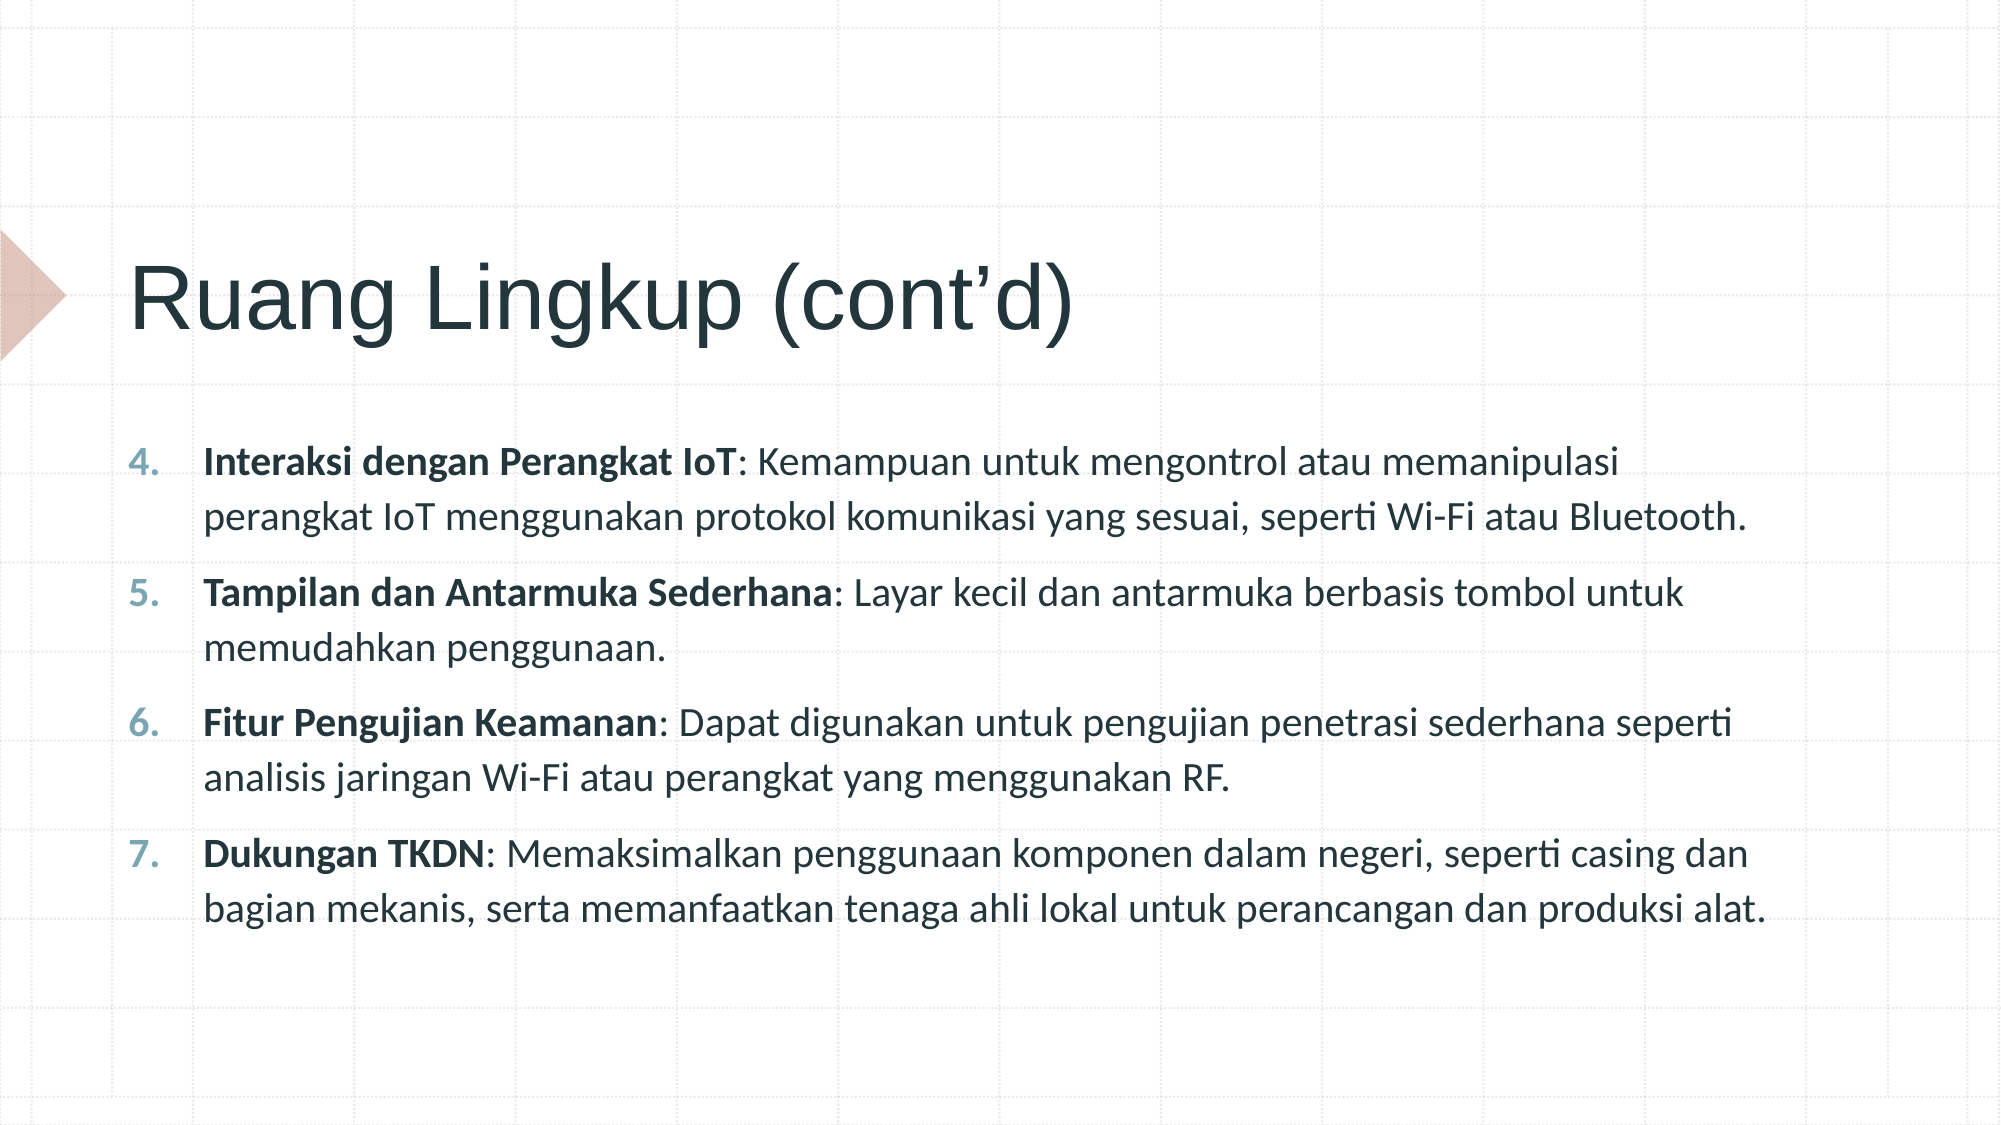

# Ruang Lingkup (cont’d)
Interaksi dengan Perangkat IoT: Kemampuan untuk mengontrol atau memanipulasi perangkat IoT menggunakan protokol komunikasi yang sesuai, seperti Wi-Fi atau Bluetooth.
Tampilan dan Antarmuka Sederhana: Layar kecil dan antarmuka berbasis tombol untuk memudahkan penggunaan.
Fitur Pengujian Keamanan: Dapat digunakan untuk pengujian penetrasi sederhana seperti analisis jaringan Wi-Fi atau perangkat yang menggunakan RF.
Dukungan TKDN: Memaksimalkan penggunaan komponen dalam negeri, seperti casing dan bagian mekanis, serta memanfaatkan tenaga ahli lokal untuk perancangan dan produksi alat.